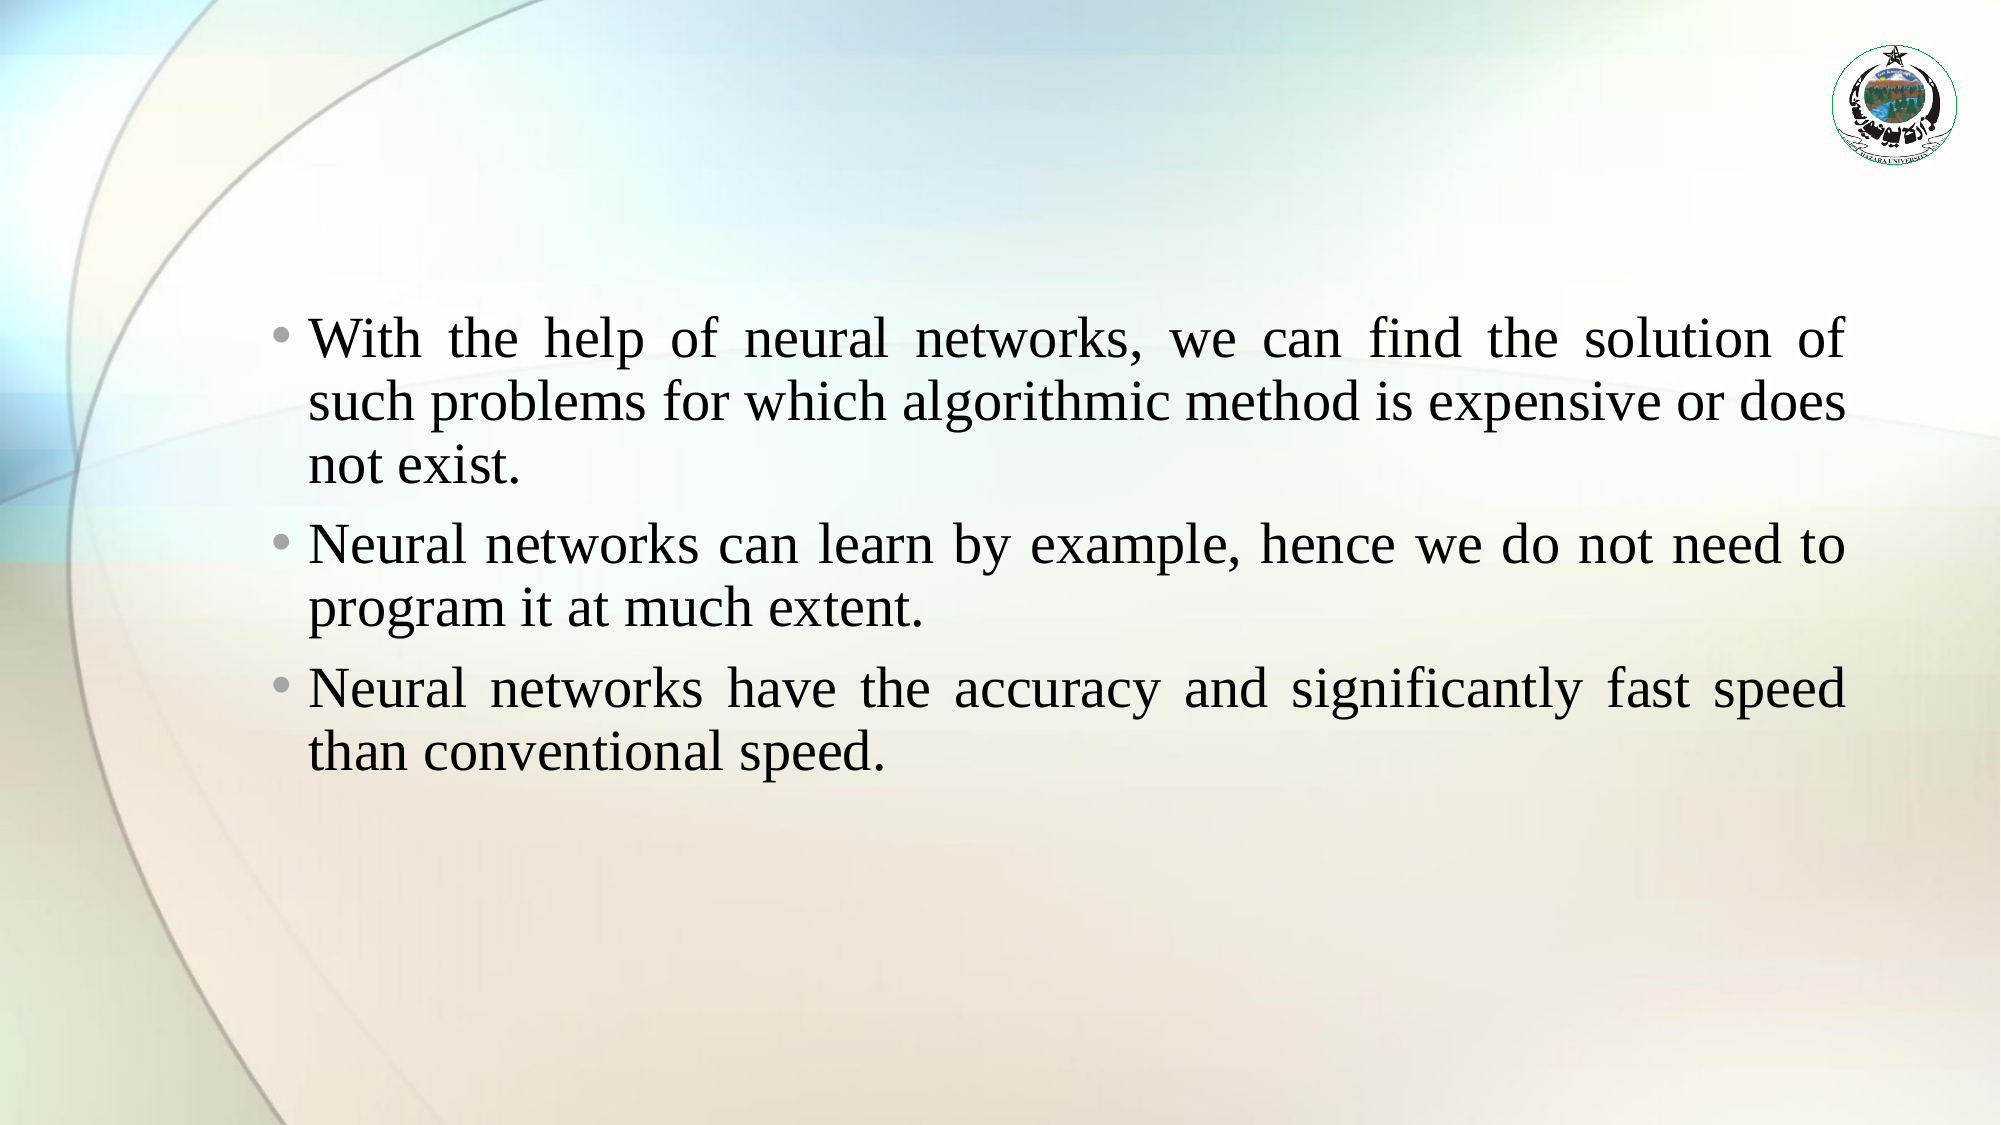

With the help of neural networks, we can find the solution of such problems for which algorithmic method is expensive or does not exist.
Neural networks can learn by example, hence we do not need to program it at much extent.
Neural networks have the accuracy and significantly fast speed than conventional speed.